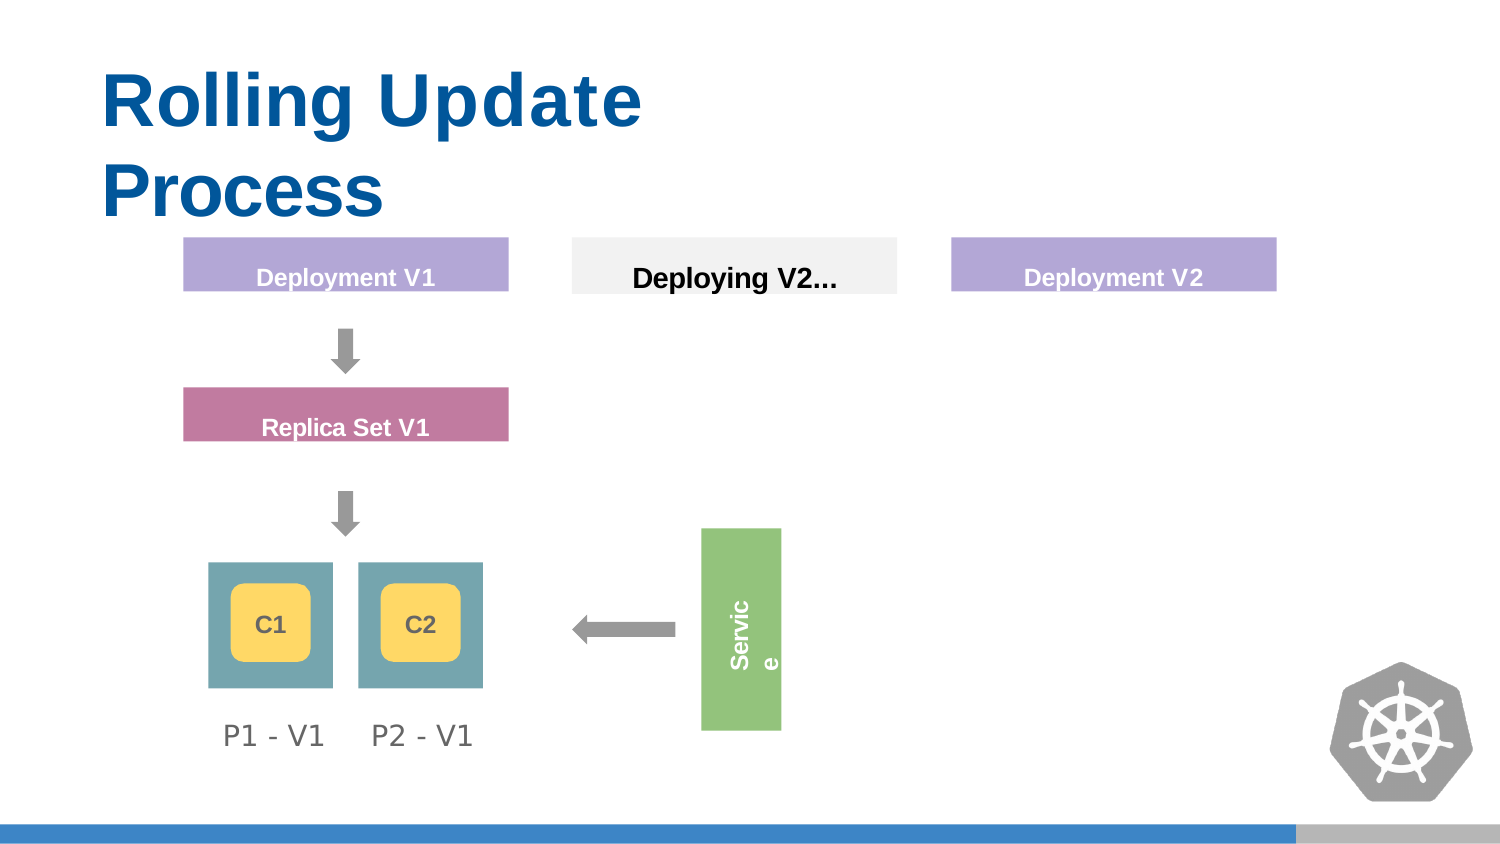

# Rolling Update Process
Deploying V2...
Deployment V1
Deployment V2

Replica Set V1

C1

C2
Service

P1 - V1
P2 - V1